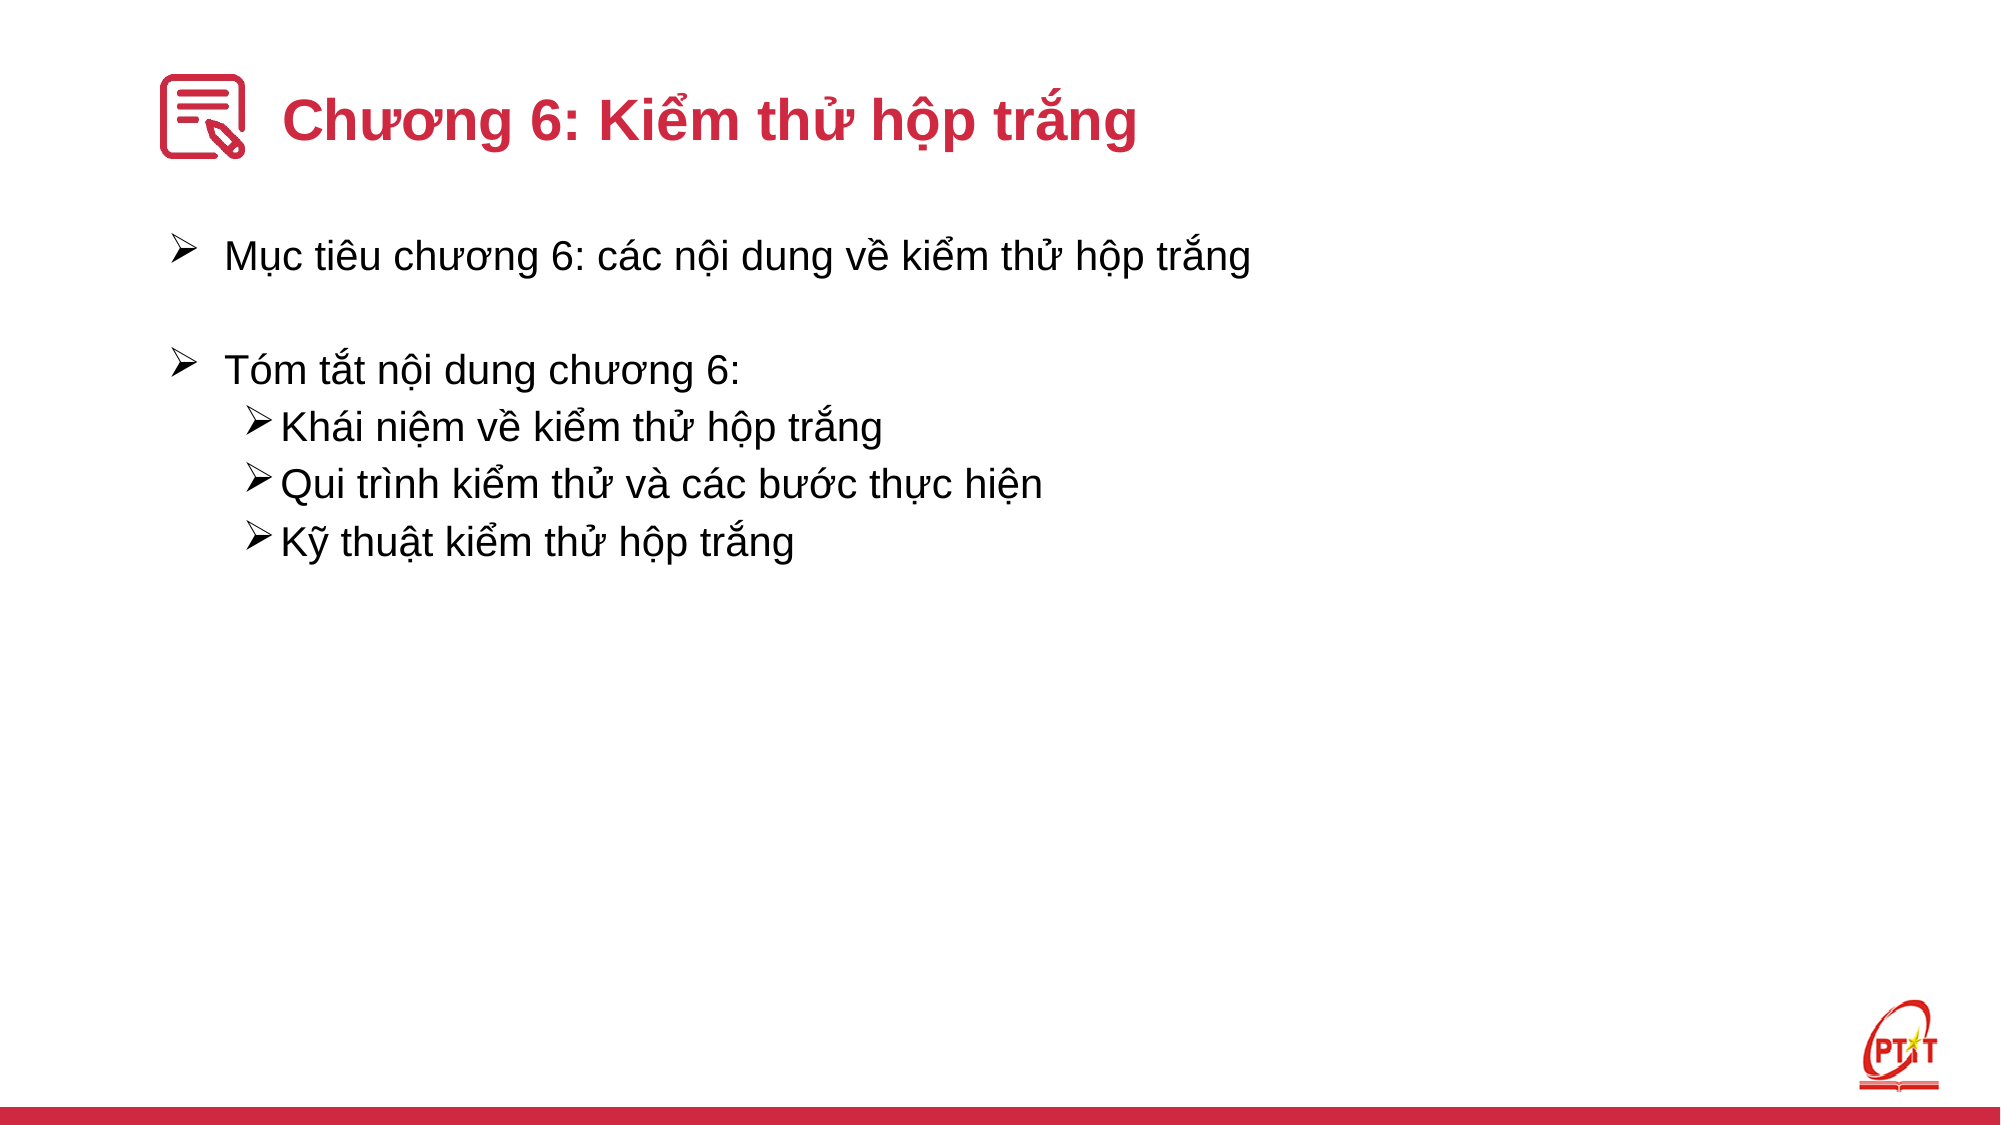

# Chương 6: Kiểm thử hộp trắng
Mục tiêu chương 6: các nội dung về kiểm thử hộp trắng

Tóm tắt nội dung chương 6:
Khái niệm về kiểm thử hộp trắng
Qui trình kiểm thử và các bước thực hiện
Kỹ thuật kiểm thử hộp trắng